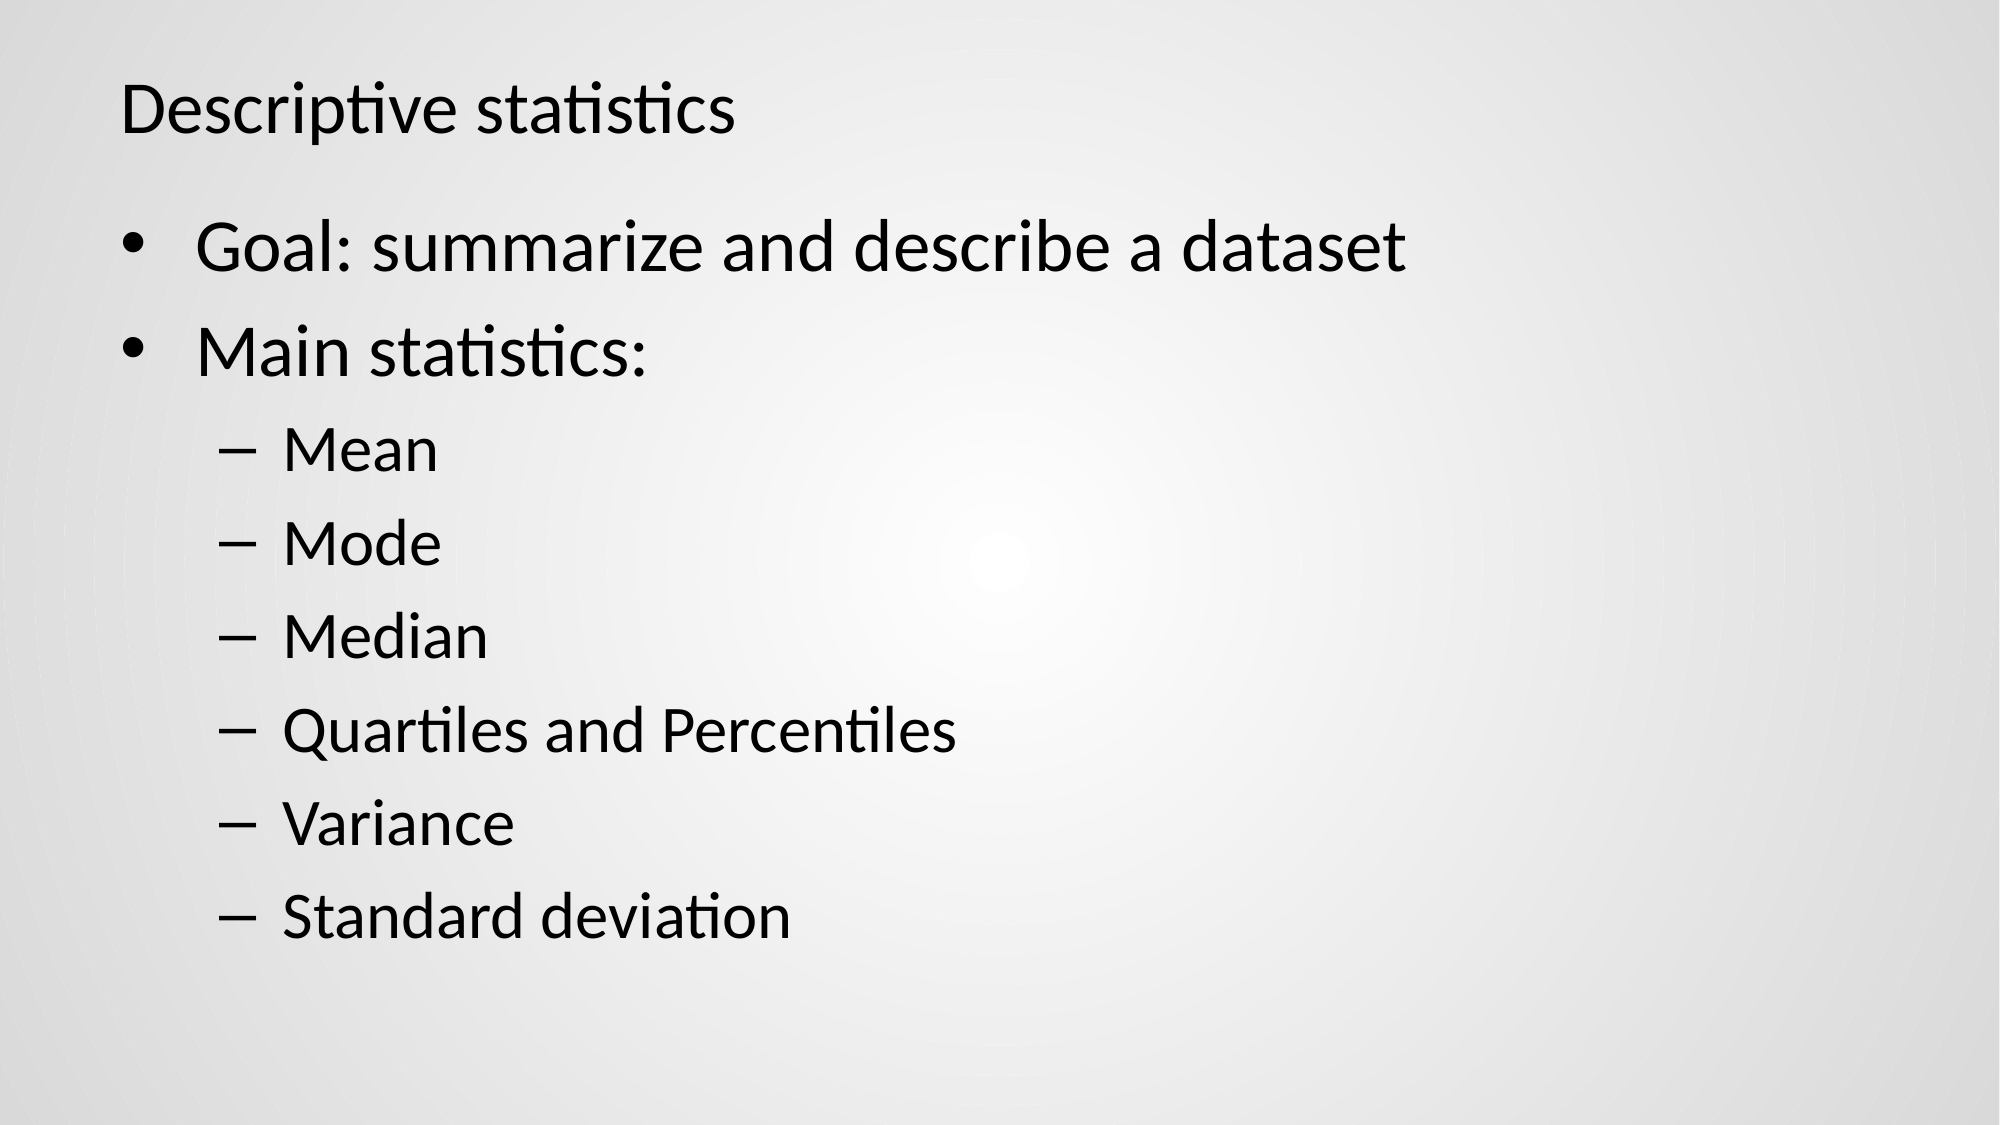

# Descriptive statistics
Goal: summarize and describe a dataset
Main statistics:
Mean
Mode
Median
Quartiles and Percentiles
Variance
Standard deviation